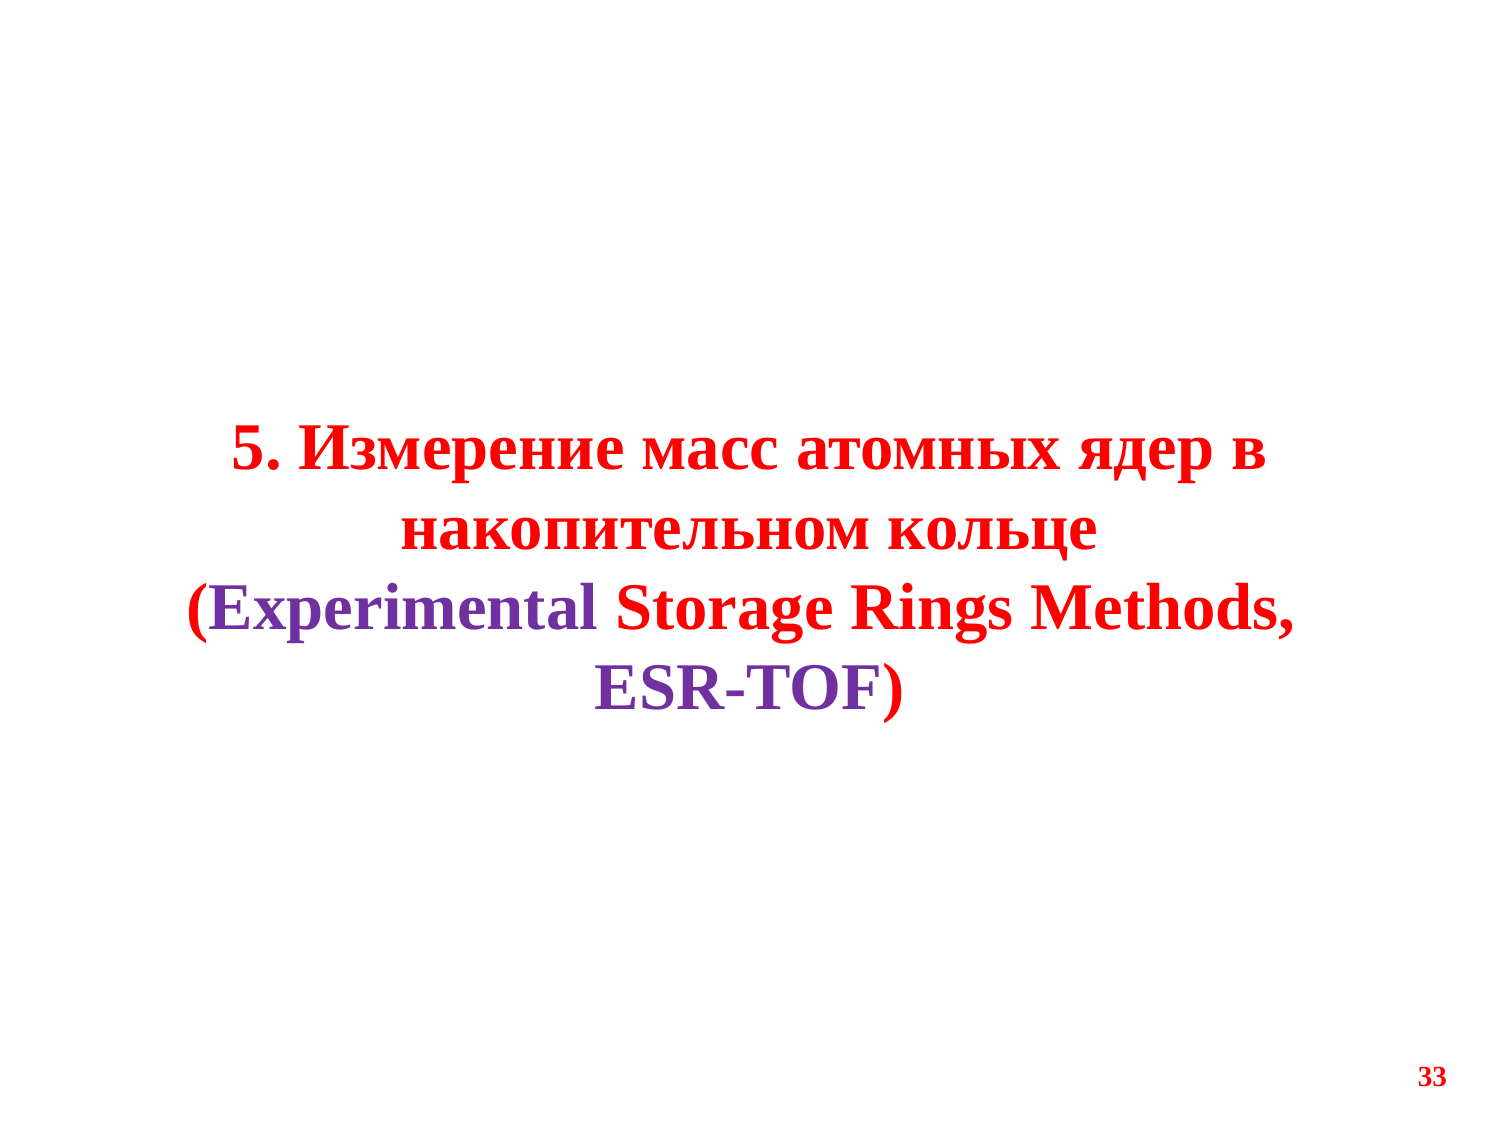

# 5. Измерение масс атомных ядер в накопительном кольце (Experimental Storage Rings Methods, ESR-TOF)
33